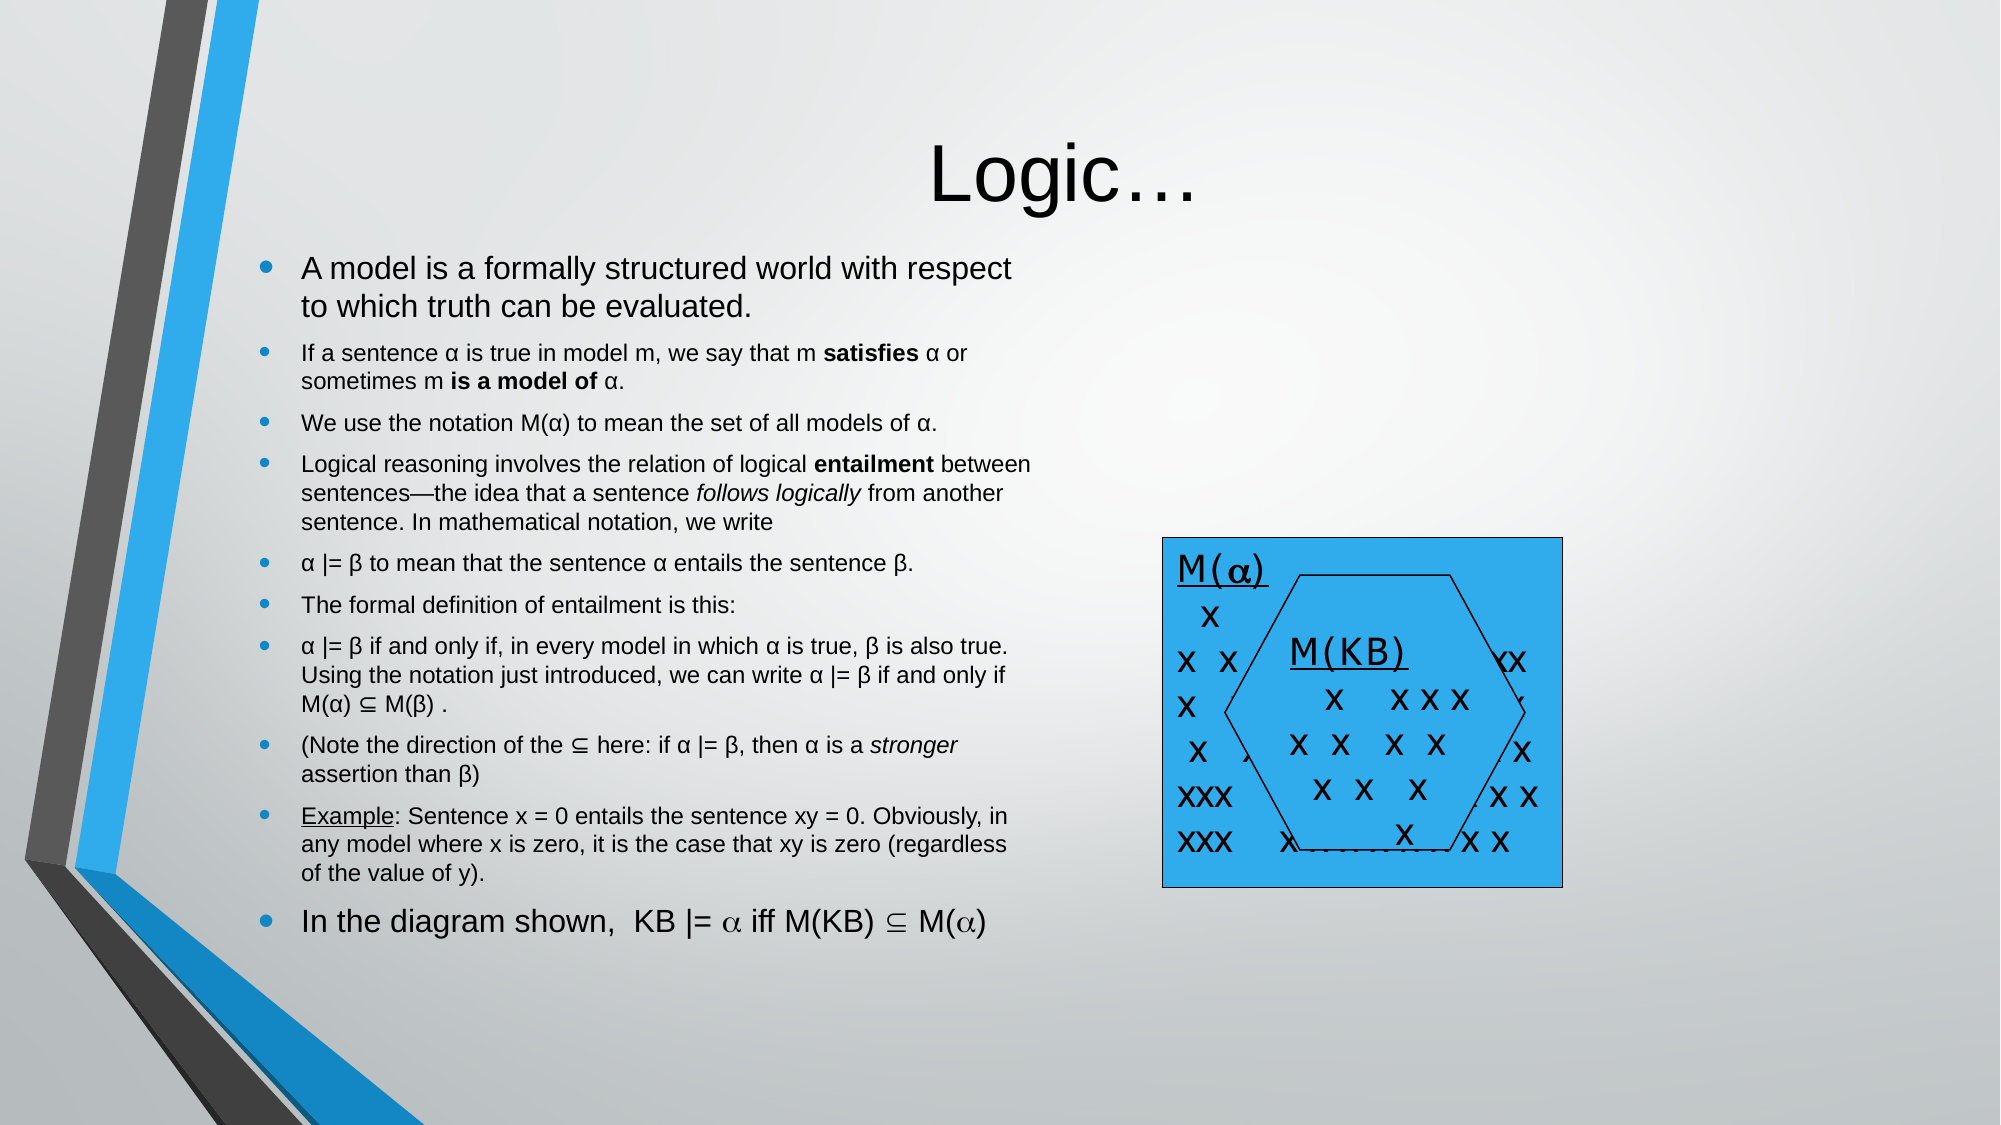

# Logic…
A model is a formally structured world with respect to which truth can be evaluated.
If a sentence α is true in model m, we say that m satisfies α or sometimes m is a model of α.
We use the notation M(α) to mean the set of all models of α.
Logical reasoning involves the relation of logical entailment between sentences—the idea that a sentence follows logically from another sentence. In mathematical notation, we write
α |= β to mean that the sentence α entails the sentence β.
The formal definition of entailment is this:
α |= β if and only if, in every model in which α is true, β is also true. Using the notation just introduced, we can write α |= β if and only if M(α) ⊆ M(β) .
(Note the direction of the ⊆ here: if α |= β, then α is a stronger assertion than β)
Example: Sentence x = 0 entails the sentence xy = 0. Obviously, in any model where x is zero, it is the case that xy is zero (regardless of the value of y).
In the diagram shown,  KB |= α iff M(KB) ⊆ M(α)
M(α)
  x
x  x  x   x x x x x   xx
x   x x    x x     x  x x
 x   x x x    x x x   x x
xxx    x x      xx  x x x
xxx    x x x x x x x x
M(KB)
   x    x x x
x  x   x  x
  x  x   x
         x